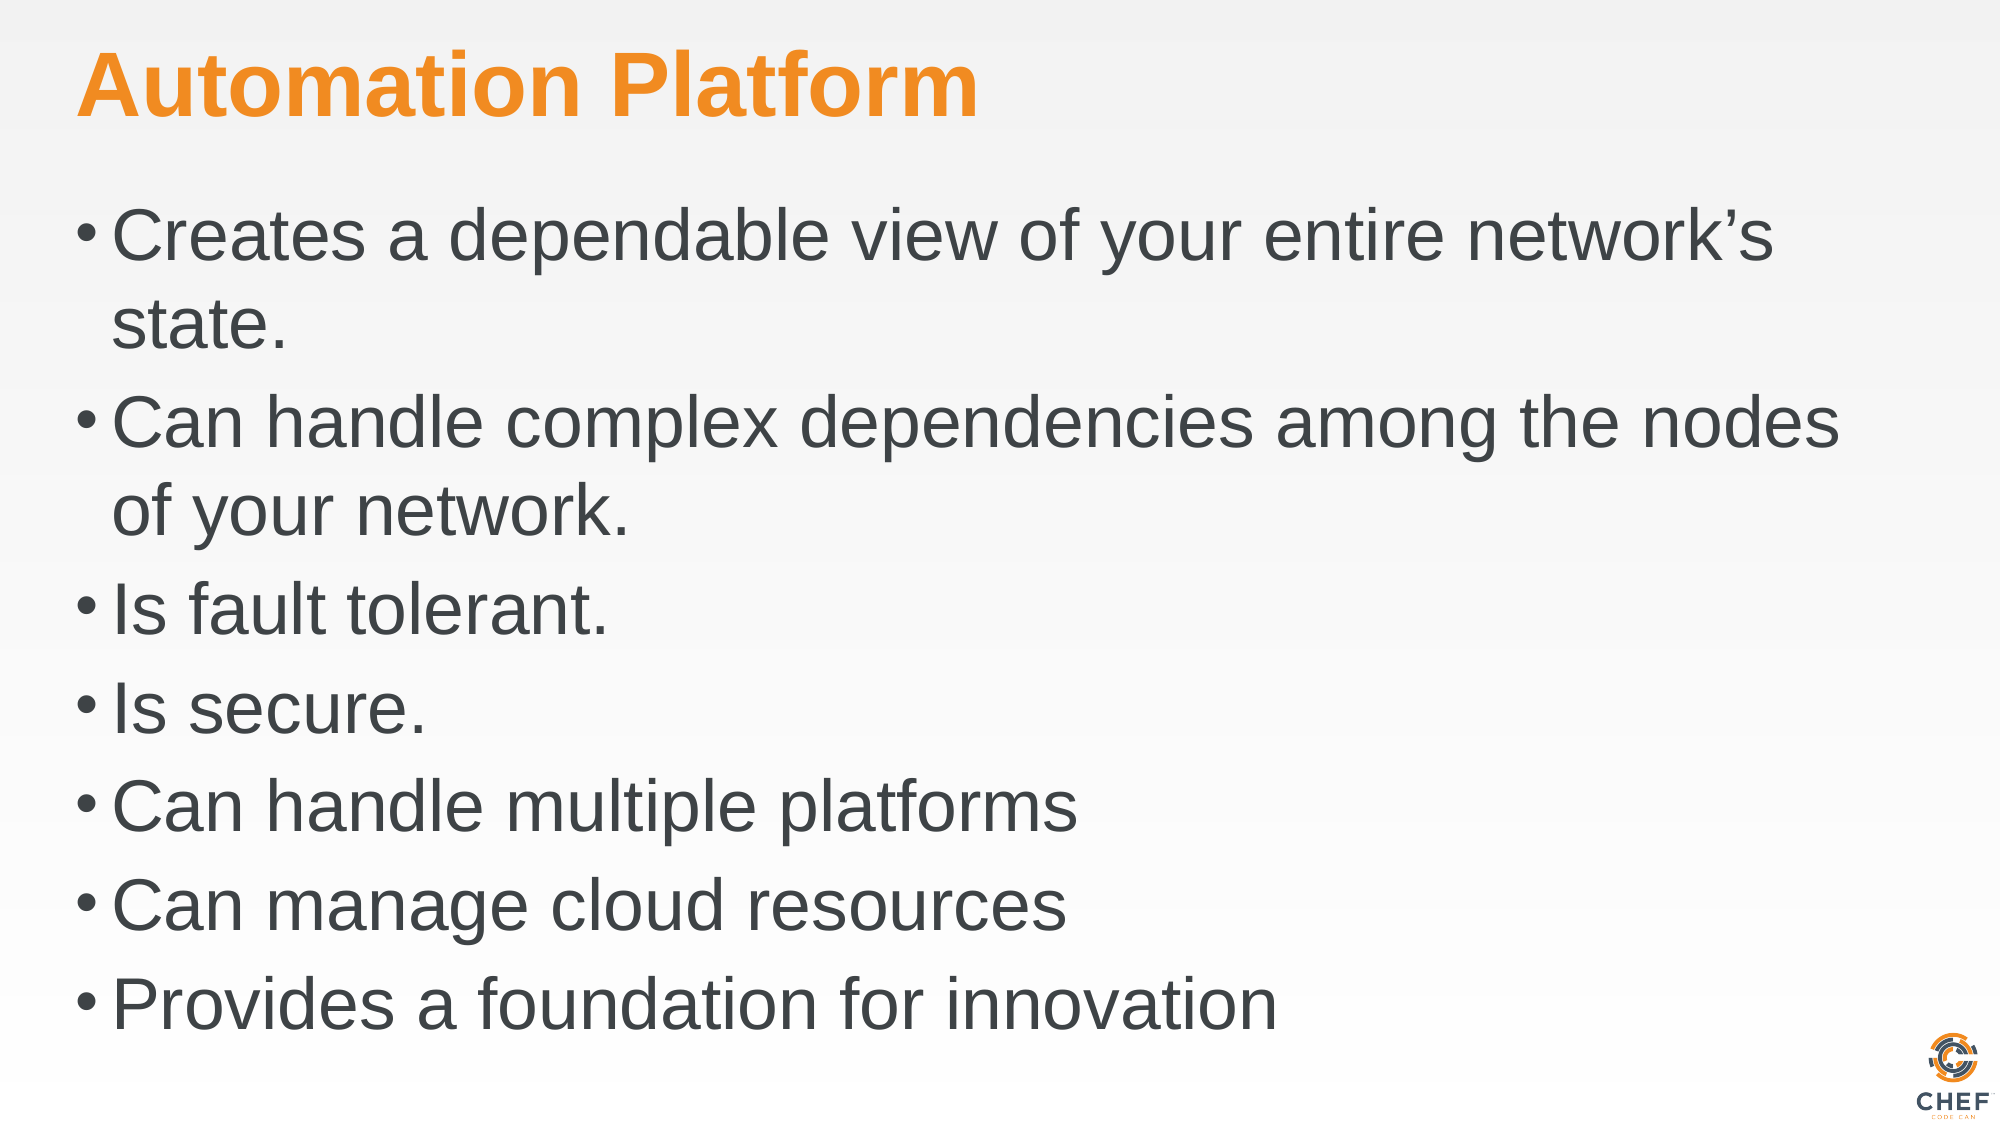

# Automation Platform
Creates a dependable view of your entire network’s state.
Can handle complex dependencies among the nodes of your network.
Is fault tolerant.
Is secure.
Can handle multiple platforms
Can manage cloud resources
Provides a foundation for innovation